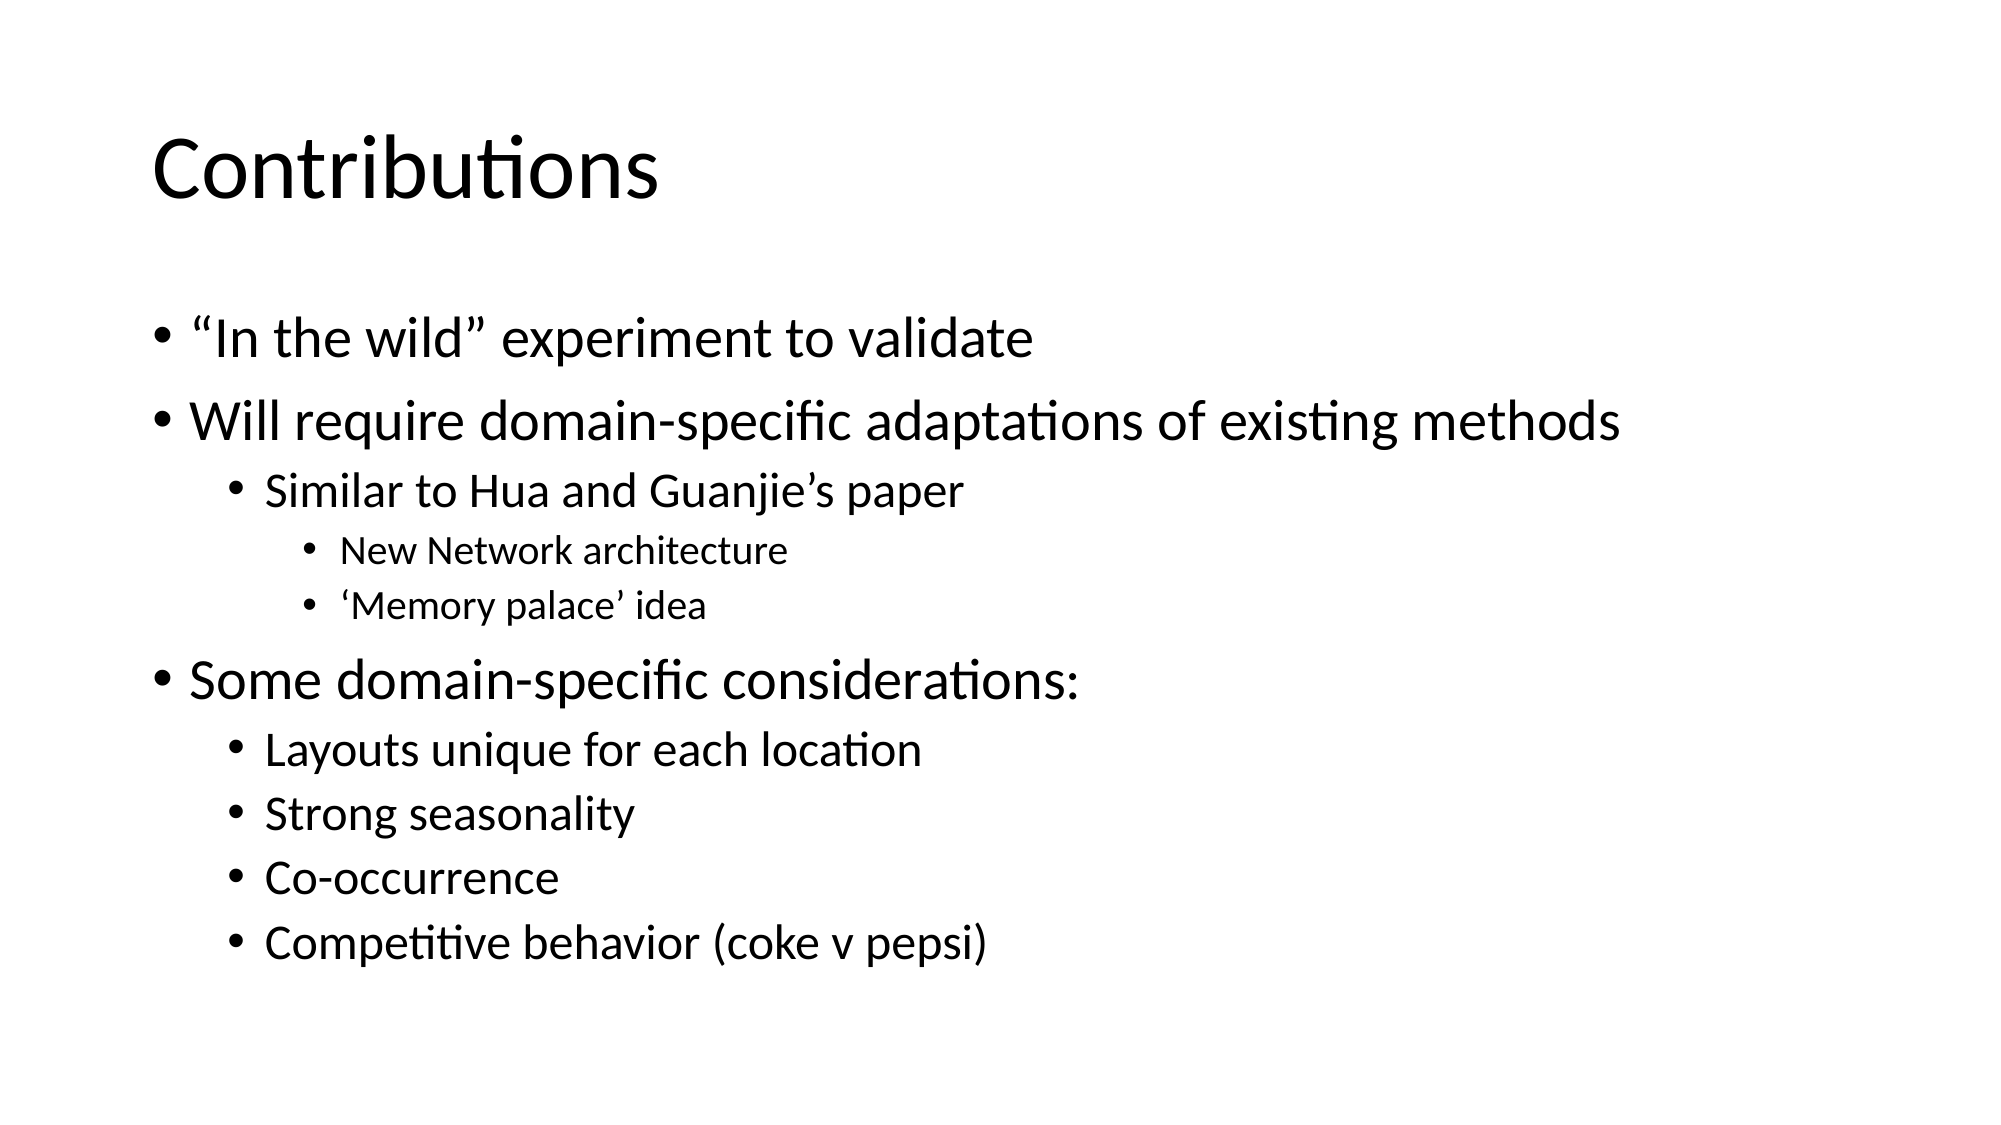

# Contributions
Action: Choose location
“In the wild” experiment to validate
Will require domain-specific adaptations of existing methods
Similar to Hua and Guanjie’s paper
New Network architecture
‘Memory palace’ idea
Some domain-specific considerations:
Layouts unique for each location
Strong seasonality
Co-occurrence
Competitive behavior (coke v pepsi)